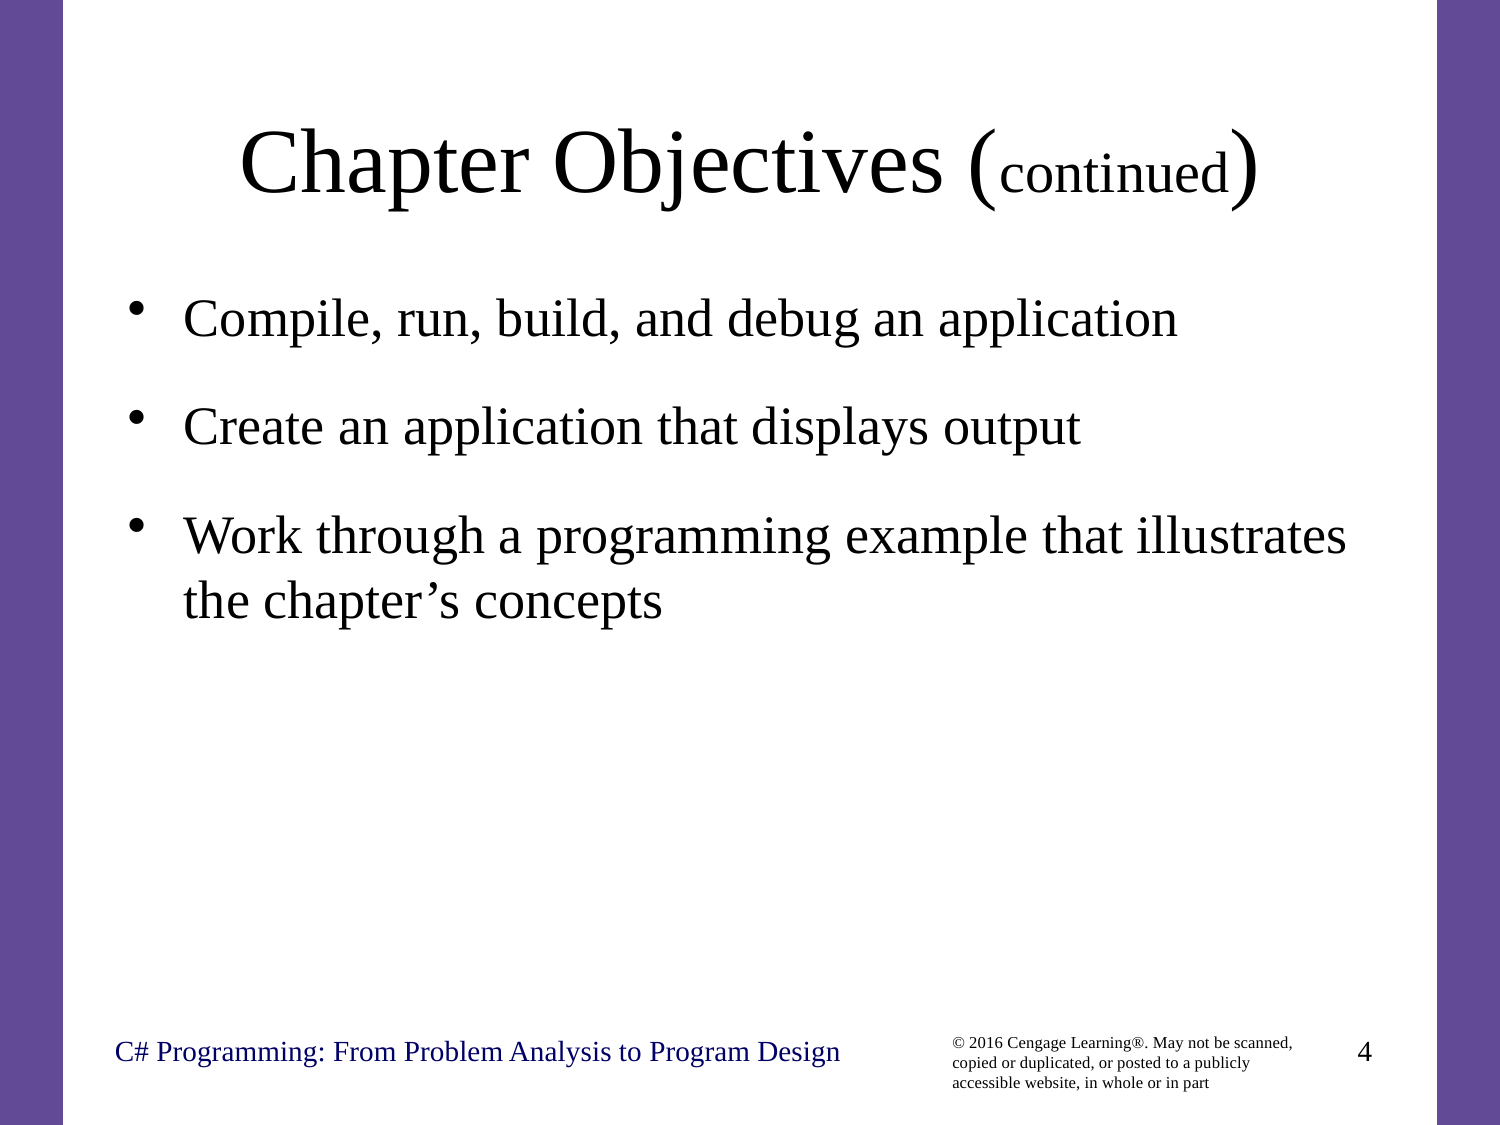

# Chapter Objectives (continued)
Compile, run, build, and debug an application
Create an application that displays output
Work through a programming example that illustrates the chapter’s concepts

C# Programming: From Problem Analysis to Program Design

4